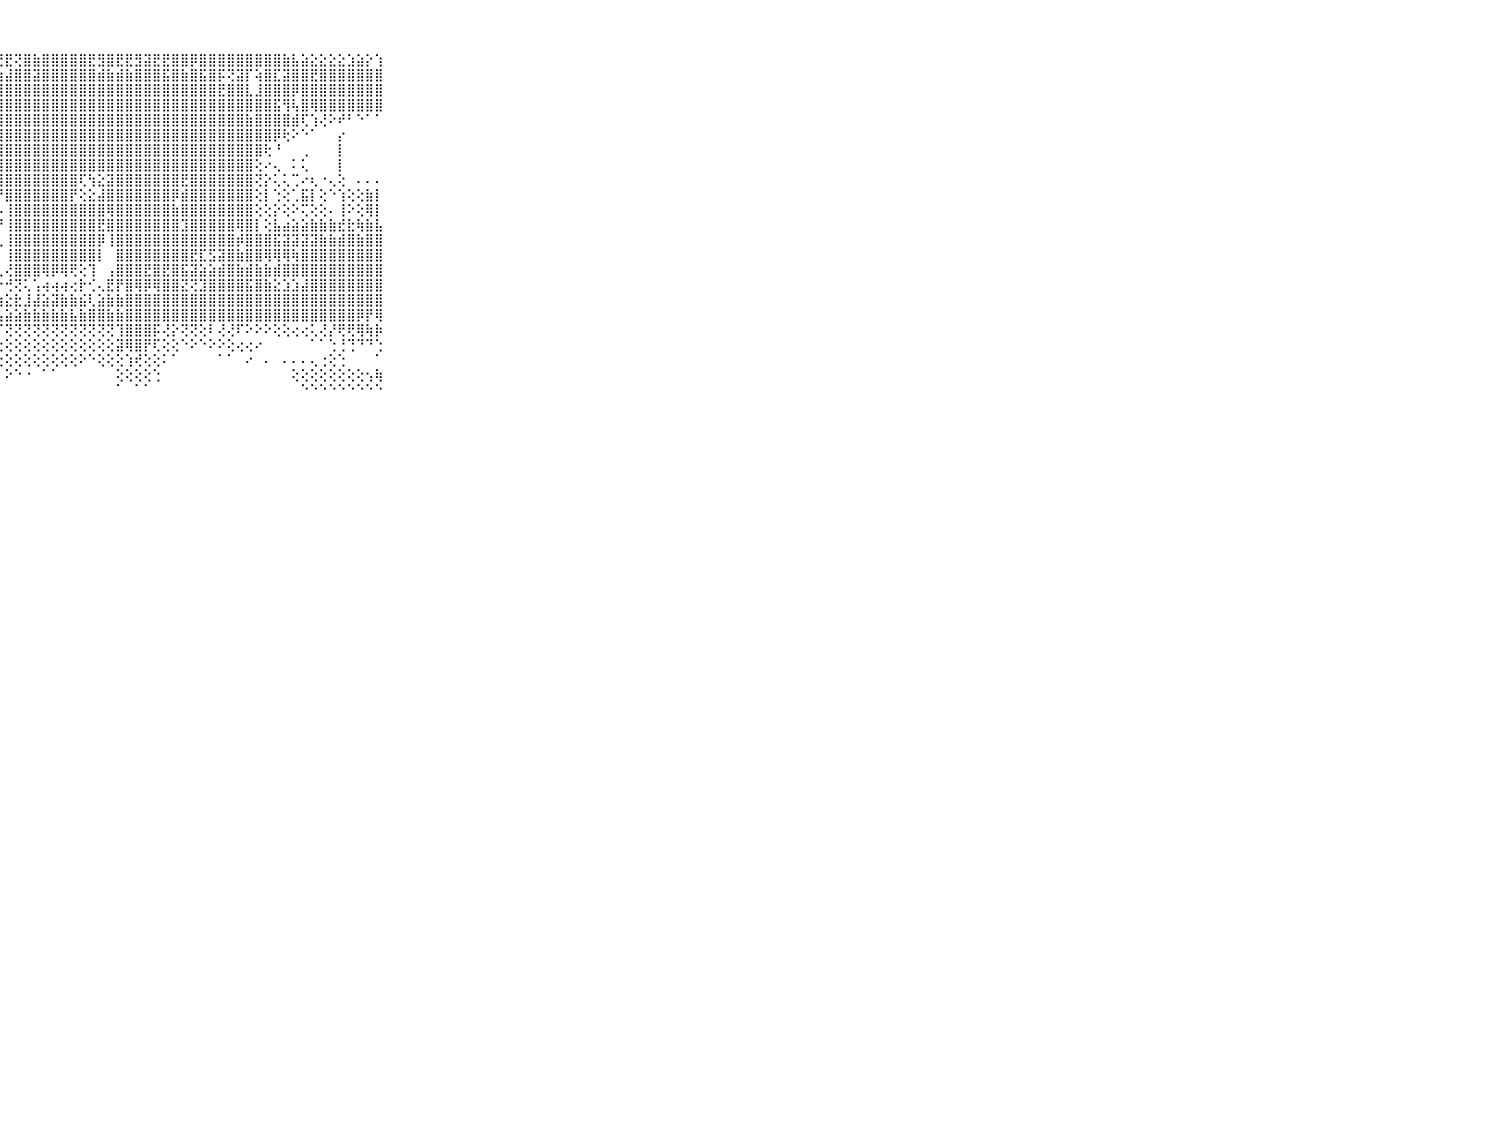

⠀⠀⠀⠀⠀⠀⠀⠀⠀⠀⠀⢜⢕⡕⣾⣕⣫⢯⣿⣿⣿⢿⡿⣗⣯⣹⣞⢝⣟⢝⣿⣷⣿⣿⣿⣿⣿⣟⣻⣿⣟⣟⣻⣽⣟⣟⣿⣿⡿⣿⣿⣿⣿⣿⣿⣿⣿⣿⣷⣧⣵⣕⣕⣕⣕⣱⣵⡕⢱⠀⠀⠀⠀⠀⠀⠀⠀⠀⠀⠀⠀
⠀⠀⠀⠀⠀⠀⠀⠀⠀⠀⠀⢕⢕⣜⣳⣿⣯⣮⣯⣿⣿⣼⣿⣿⣿⣿⣟⣷⣼⣿⣿⣽⣿⣿⣿⣿⣿⣿⣾⣷⣾⣷⣿⣿⣿⣯⣿⣷⣿⣯⣿⡯⢝⣽⡏⢵⣿⣏⣽⣿⣿⣟⣿⣿⣿⣿⣿⣿⣿⠀⠀⠀⠀⠀⠀⠀⠀⠀⠀⠀⠀
⠀⠀⠀⠀⠀⠀⠀⠀⠀⠀⠀⢕⢣⣕⢱⣞⣿⣿⣿⣿⣿⣿⣿⣿⣿⣿⣿⣿⣿⣿⣿⣿⣿⣿⣿⣿⣿⣿⣿⣿⣿⣿⣿⣿⣿⣿⣿⣿⣿⣿⣿⣟⣿⣿⣇⣸⣿⣿⣿⡿⣿⣿⣿⣿⣿⣿⣿⣿⣿⠀⠀⠀⠀⠀⠀⠀⠀⠀⠀⠀⠀
⠀⠀⠀⠀⠀⠀⠀⠀⠀⠀⠀⢜⣳⣾⢿⣿⣿⣿⣿⣿⣿⣿⣿⣿⣿⣿⣿⣿⣿⣿⣿⣿⣿⣿⣿⣿⣿⣿⣿⣿⣿⣿⣿⣿⣿⣿⣿⣿⣿⣿⣿⣿⣿⣿⣿⣿⣿⣯⢻⢧⣿⢿⣿⣿⣿⣿⣿⣿⣿⠀⠀⠀⠀⠀⠀⠀⠀⠀⠀⠀⠀
⠀⠀⠀⠀⠀⠀⠀⠀⠀⠀⠀⢺⣾⣿⣿⣿⣽⣿⣿⣿⣿⣿⣿⣿⣿⣿⣿⣿⣿⣿⣿⣿⣿⣿⣿⣿⣿⣿⣿⣿⣿⣿⣿⣿⣿⣿⣿⣿⣿⣿⣿⣿⣿⣿⣷⣿⣿⣿⣿⣾⢏⢱⢜⠕⠞⠃⠑⠁⠁⠀⠀⠀⠀⠀⠀⠀⠀⠀⠀⠀⠀
⠀⠀⠀⠀⠀⠀⠀⠀⠀⠀⠀⣷⣷⣷⣾⣾⣿⣿⣿⣿⣿⣿⣿⣿⣿⣿⣿⣿⣿⣿⣿⣿⣿⣿⣿⣿⣿⣿⣿⣿⣿⣿⣿⣿⣿⣿⣿⣿⣿⣿⣿⣿⣿⣿⣿⣿⣿⡿⢗⠕⠑⠁⠀⠀⡔⠀⠀⠀⠀⠀⠀⠀⠀⠀⠀⠀⠀⠀⠀⠀⠀
⠀⠀⠀⠀⠀⠀⠀⠀⠀⠀⠀⣿⣿⣿⣿⣿⣿⣿⣿⣿⣿⣿⣿⣿⣿⣿⣿⣿⣿⣿⣿⣿⣿⣿⣿⣿⣿⣿⣿⣿⣿⣿⣿⣿⣿⣿⣿⣿⣿⣿⣿⣿⣿⣿⣿⣿⢗⠘⠀⠀⢀⠀⠀⠀⡇⠀⠀⠀⠀⠀⠀⠀⠀⠀⠀⠀⠀⠀⠀⠀⠀
⠀⠀⠀⠀⠀⠀⠀⠀⠀⠀⠀⣿⣿⣿⣿⣿⣿⣿⣿⣿⡿⣿⡿⢿⢿⢿⣿⣿⣿⣿⣿⣿⣿⣿⣿⣿⣿⣿⣿⣿⣿⣿⣿⣿⣿⣿⣿⣿⣿⣿⣿⣿⣿⣿⣿⢕⠔⢄⠀⠅⢅⠀⠀⠀⡇⠀⠀⠀⠀⠀⠀⠀⠀⠀⠀⠀⠀⠀⠀⠀⠀
⠀⠀⠀⠀⠀⠀⠀⠀⠀⠀⠀⣿⣿⣿⣿⣿⣿⣿⣿⢏⢇⢕⢎⢝⢷⣮⡝⢿⣿⣿⣿⣿⣿⣿⣿⣿⢏⢳⣕⣽⣿⣿⣿⣿⣿⣿⣿⣟⣿⣿⣿⣿⣿⣿⣿⢝⡕⢅⢅⢉⠔⢆⠐⢄⢕⠀⠄⠄⠄⠀⠀⠀⠀⠀⠀⠀⠀⠀⠀⠀⠀
⠀⠀⠀⠀⠀⠀⠀⠀⠀⠀⠀⣿⣿⣿⣿⣿⣿⣿⣧⣵⣧⣧⣵⣕⢕⢻⣿⡜⣿⣿⣿⣿⣿⣿⣿⡟⢕⣕⣼⣿⣿⣿⣿⣿⣿⣿⡿⣾⣿⣿⣿⣿⣿⣿⣿⢕⡇⢑⢕⢁⣯⡇⢕⠑⢱⢕⢕⣷⡇⠀⠀⠀⠀⠀⠀⠀⠀⠀⠀⠀⠀
⠀⠀⠀⠀⠀⠀⠀⠀⠀⠀⠀⣿⣿⣿⣿⣿⣿⣿⣿⣿⣿⣿⣿⣿⣿⣿⣿⡧⢸⣿⣿⣿⣿⣿⣿⣿⣿⣿⣿⢿⣿⣿⣿⣿⣿⣿⣷⣿⣿⣿⣿⣿⣿⣿⣿⢕⢕⡕⢕⠕⢍⢕⢕⠄⢸⠕⢕⢿⡇⠀⠀⠀⠀⠀⠀⠀⠀⠀⠀⠀⠀
⠀⠀⠀⠀⠀⠀⠀⠀⠀⠀⠀⣿⣿⣿⣿⣿⣿⣿⣿⣿⣿⣿⣿⣿⣿⣿⣿⡟⢸⣿⣿⣿⣿⣿⣿⣿⣿⣿⣟⣿⣿⣿⣿⣿⣿⣿⣿⣹⣿⣿⣿⣿⣿⢿⣿⡇⢕⣧⣴⣵⣵⣷⣷⣷⣞⣗⢷⣷⣧⠀⠀⠀⠀⠀⠀⠀⠀⠀⠀⠀⠀
⠀⠀⠀⠀⠀⠀⠀⠀⠀⠀⠀⣿⣿⣿⣿⣿⣿⣿⣿⣿⣿⣿⣿⣿⣿⣿⣿⢇⢸⣿⣿⣿⣿⣿⣿⣿⣿⣿⡿⢸⣿⣿⣿⣿⣿⣿⣿⣿⣿⣿⣿⣿⣿⡾⣿⣿⣿⣯⣽⣽⣽⣽⣷⣷⣾⣿⣷⣿⣿⠀⠀⠀⠀⠀⠀⠀⠀⠀⠀⠀⠀
⠀⠀⠀⠀⠀⠀⠀⠀⠀⠀⠀⣿⣿⣿⣿⣿⣿⣿⣿⣿⣿⣿⣿⣿⣿⣿⣿⡇⢸⣿⣿⣿⣿⣿⣿⣿⣿⣿⡇⠀⣿⣿⣿⣿⣿⣿⣿⣿⣟⣏⣫⣽⣿⣷⣿⣿⢿⢿⢿⢷⣿⣿⣿⣿⣿⣿⣿⣿⣿⠀⠀⠀⠀⠀⠀⠀⠀⠀⠀⠀⠀
⠀⠀⠀⠀⠀⠀⠀⠀⠀⠀⠀⣿⣿⣿⣿⣿⣿⣿⣿⣿⣿⣿⣿⣿⣿⣿⣿⢇⢜⣿⣿⣿⢿⡿⢿⢟⢕⢹⠀⢠⣿⣿⣿⣟⣿⣟⣿⣯⣽⣵⣵⣾⣿⣷⣾⣷⣷⣾⣿⣿⣿⣿⣿⣿⣿⣿⣿⣿⣿⠀⠀⠀⠀⠀⠀⠀⠀⠀⠀⠀⠀
⠀⠀⠀⠀⠀⠀⠀⠀⠀⠀⠀⣿⣿⣿⣿⣿⣿⣿⣿⣿⣯⣽⣿⣿⡿⢿⣷⡗⢚⢝⢅⢡⢴⢴⢴⢔⡗⢊⢄⣟⡟⣿⢿⡿⢿⣿⣿⣝⢝⣹⣿⣿⣿⣿⣯⣿⣷⣕⣱⣱⣼⣿⣿⣿⣿⣿⣿⣿⣿⠀⠀⠀⠀⠀⠀⠀⠀⠀⠀⠀⠀
⠀⠀⠀⠀⠀⠀⠀⠀⠀⠀⠀⣿⣿⣿⢿⢿⢿⢟⢟⢝⢝⣝⣕⣱⣿⣿⣿⣷⣕⣗⣸⣼⣵⣽⣷⣷⣮⢇⣵⣷⣷⣿⣿⣿⣿⣿⣿⣿⣿⣿⣿⣿⣿⣿⣿⣿⣿⣿⣿⣿⣿⣿⣿⣿⣿⣿⣿⣿⣿⠀⠀⠀⠀⠀⠀⠀⠀⠀⠀⠀⠀
⠀⠀⠀⠀⠀⠀⠀⠀⠀⠀⠀⢕⢕⢱⡕⣕⣕⣕⣕⣹⣝⣽⣽⣿⣷⣷⣿⣧⣵⣵⣷⣷⣷⣷⣷⣧⣷⣿⣿⣷⣷⣿⣿⣿⣿⣿⣿⣿⣿⣿⣿⣿⣿⣿⣿⣿⣿⣿⣿⣿⣿⣿⣿⣿⣿⣿⡿⡟⢿⠀⠀⠀⠀⠀⠀⠀⠀⠀⠀⠀⠀
⠀⠀⠀⠀⠀⠀⠀⠀⠀⠀⠀⢜⢟⢟⢟⢟⢝⠝⠝⢝⢟⢟⢏⢝⢝⢝⢝⡏⢝⢝⢝⢝⢝⢝⢝⢝⢝⢝⢝⢝⢹⣿⣿⣿⡯⢜⡕⢝⢝⢕⠇⢜⢜⠏⠕⠕⠕⢕⢕⢔⢔⢅⢜⡜⢟⢟⢿⢷⡷⠀⠀⠀⠀⠀⠀⠀⠀⠀⠀⠀⠀
⠀⠀⠀⠀⠀⠀⠀⠀⠀⠀⠀⠀⠀⠀⠀⠀⠀⠀⠔⢔⢕⢕⢕⢕⢕⢕⢕⢕⢕⢕⢕⢕⢕⢕⢕⢕⢕⢕⢕⢕⣽⢿⣿⡟⢏⢕⢕⠑⠕⠑⠕⠕⢕⢔⢔⠔⠀⠀⠀⠀⠀⠁⠁⢑⢘⢙⠙⠙⢑⠀⠀⠀⠀⠀⠀⠀⠀⠀⠀⠀⠀
⠀⠀⠀⠀⠀⠀⠀⠀⠀⠀⠀⠀⠀⠀⠀⠀⠀⠀⠀⠑⠑⠕⠕⠕⢕⠕⢕⢕⢕⢕⢕⢕⢕⢕⢕⢕⠕⠑⢕⢕⢕⢱⢞⢕⢕⠅⠁⠀⠀⠀⠀⠁⠁⠀⠔⠀⠄⠀⠄⠄⠄⢄⢐⢕⢑⠀⠀⠀⠁⠀⠀⠀⠀⠀⠀⠀⠀⠀⠀⠀⠀
⠀⠀⠀⠀⠀⠀⠀⠀⠀⠀⠀⠀⠀⠀⠀⠀⠀⠀⠀⠀⠀⠀⠀⠀⠕⠐⠑⠁⠕⠑⠐⠀⠁⠁⠀⠀⠀⠀⠀⠀⢕⢕⢕⢕⢑⠀⠀⠀⠀⠀⠀⠀⠀⠀⠀⠀⠀⠀⠀⢕⢕⢕⢕⢕⢕⢕⢕⢢⢷⠀⠀⠀⠀⠀⠀⠀⠀⠀⠀⠀⠀
⠀⠀⠀⠀⠀⠀⠀⠀⠀⠀⠀⠀⠀⠀⠀⠀⠀⠀⠀⠀⠀⠀⠀⠀⠀⠀⠀⠀⠀⠀⠀⠀⠀⠀⠀⠀⠀⠀⠀⠀⠁⠀⠁⠁⠀⠀⠀⠀⠀⠀⠀⠀⠀⠀⠀⠀⠀⠀⠀⠀⠑⠑⠑⠑⠑⠑⠑⠑⠑⠀⠀⠀⠀⠀⠀⠀⠀⠀⠀⠀⠀